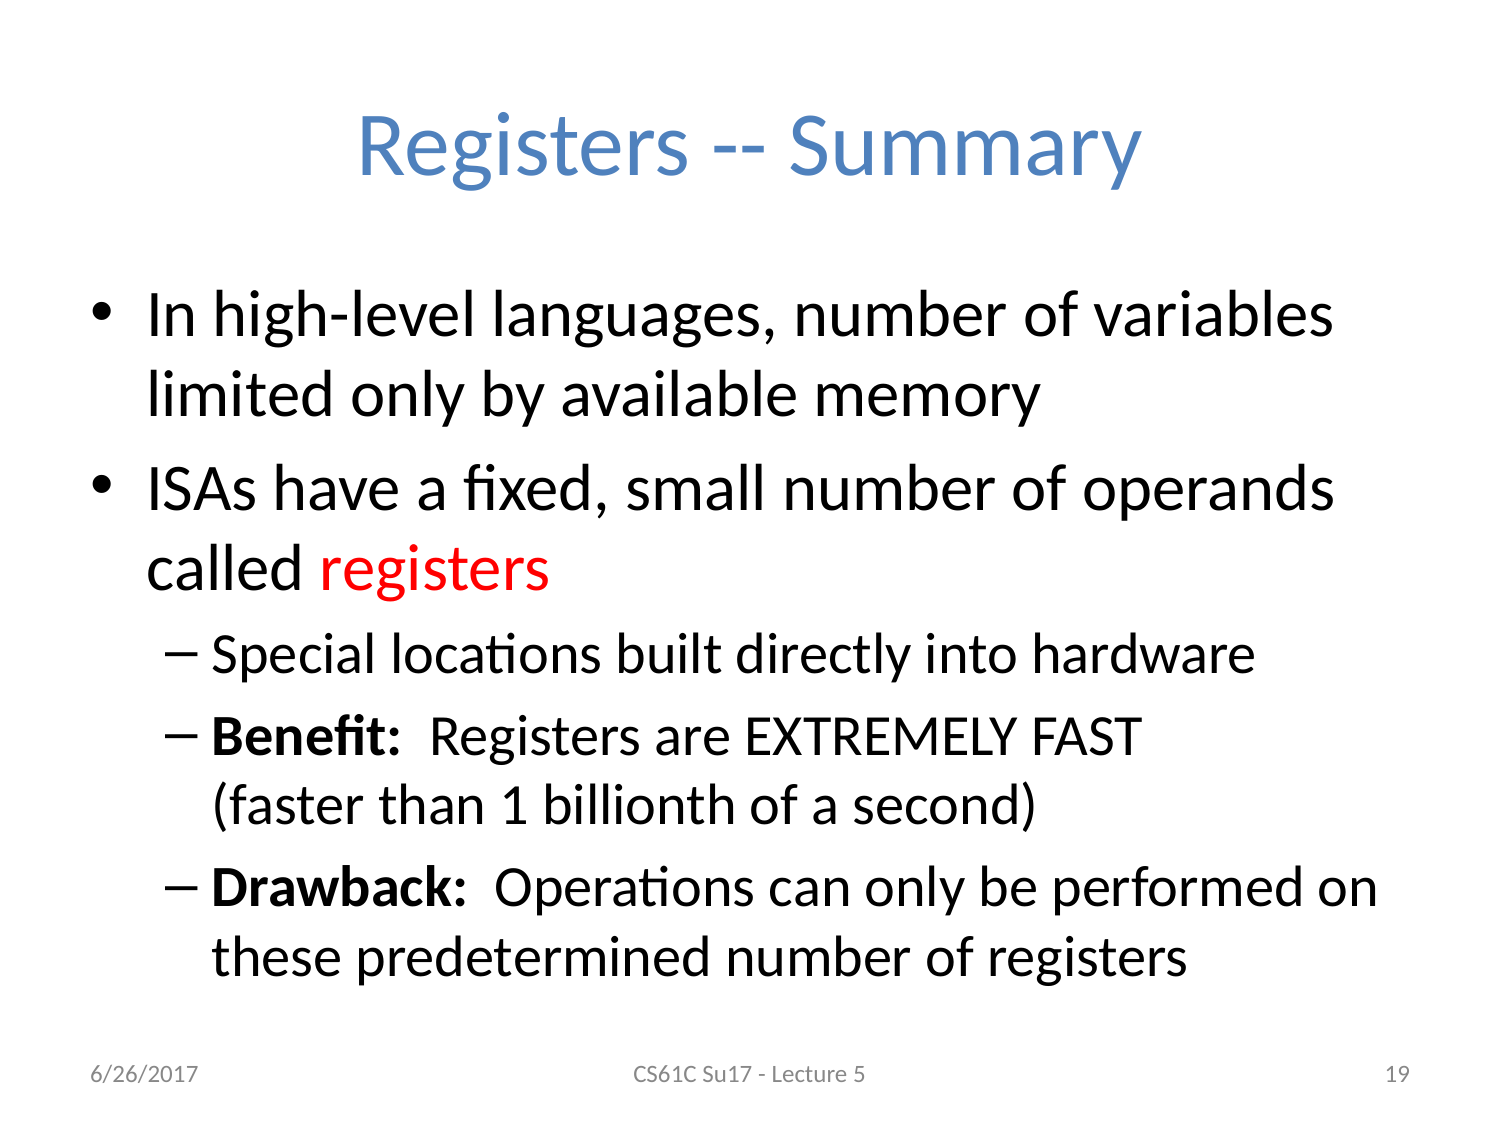

# Registers -- Summary
In high-level languages, number of variables limited only by available memory
ISAs have a fixed, small number of operands called registers
Special locations built directly into hardware
Benefit:  Registers are EXTREMELY FAST
(faster than 1 billionth of a second)
Drawback:  Operations can only be performed on these predetermined number of registers

6/26/2017
CS61C Su17 - Lecture 5
19